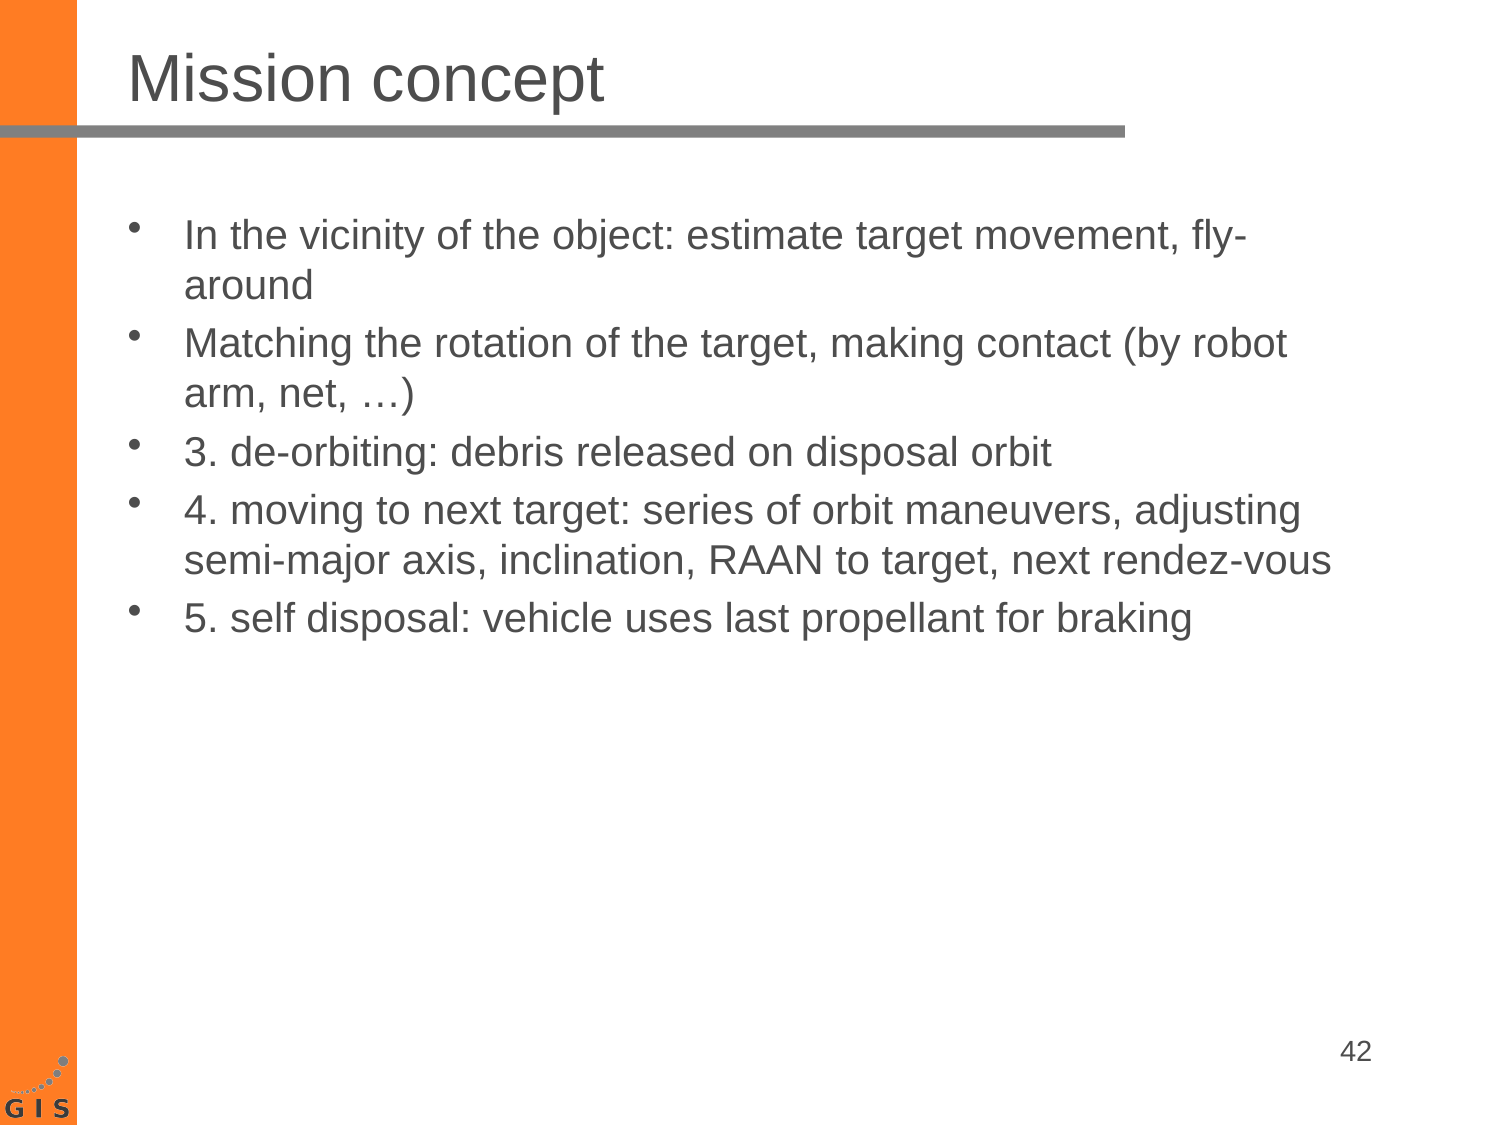

# Mission concept
In the vicinity of the object: estimate target movement, fly-around
Matching the rotation of the target, making contact (by robot arm, net, …)
3. de-orbiting: debris released on disposal orbit
4. moving to next target: series of orbit maneuvers, adjusting semi-major axis, inclination, RAAN to target, next rendez-vous
5. self disposal: vehicle uses last propellant for braking
42